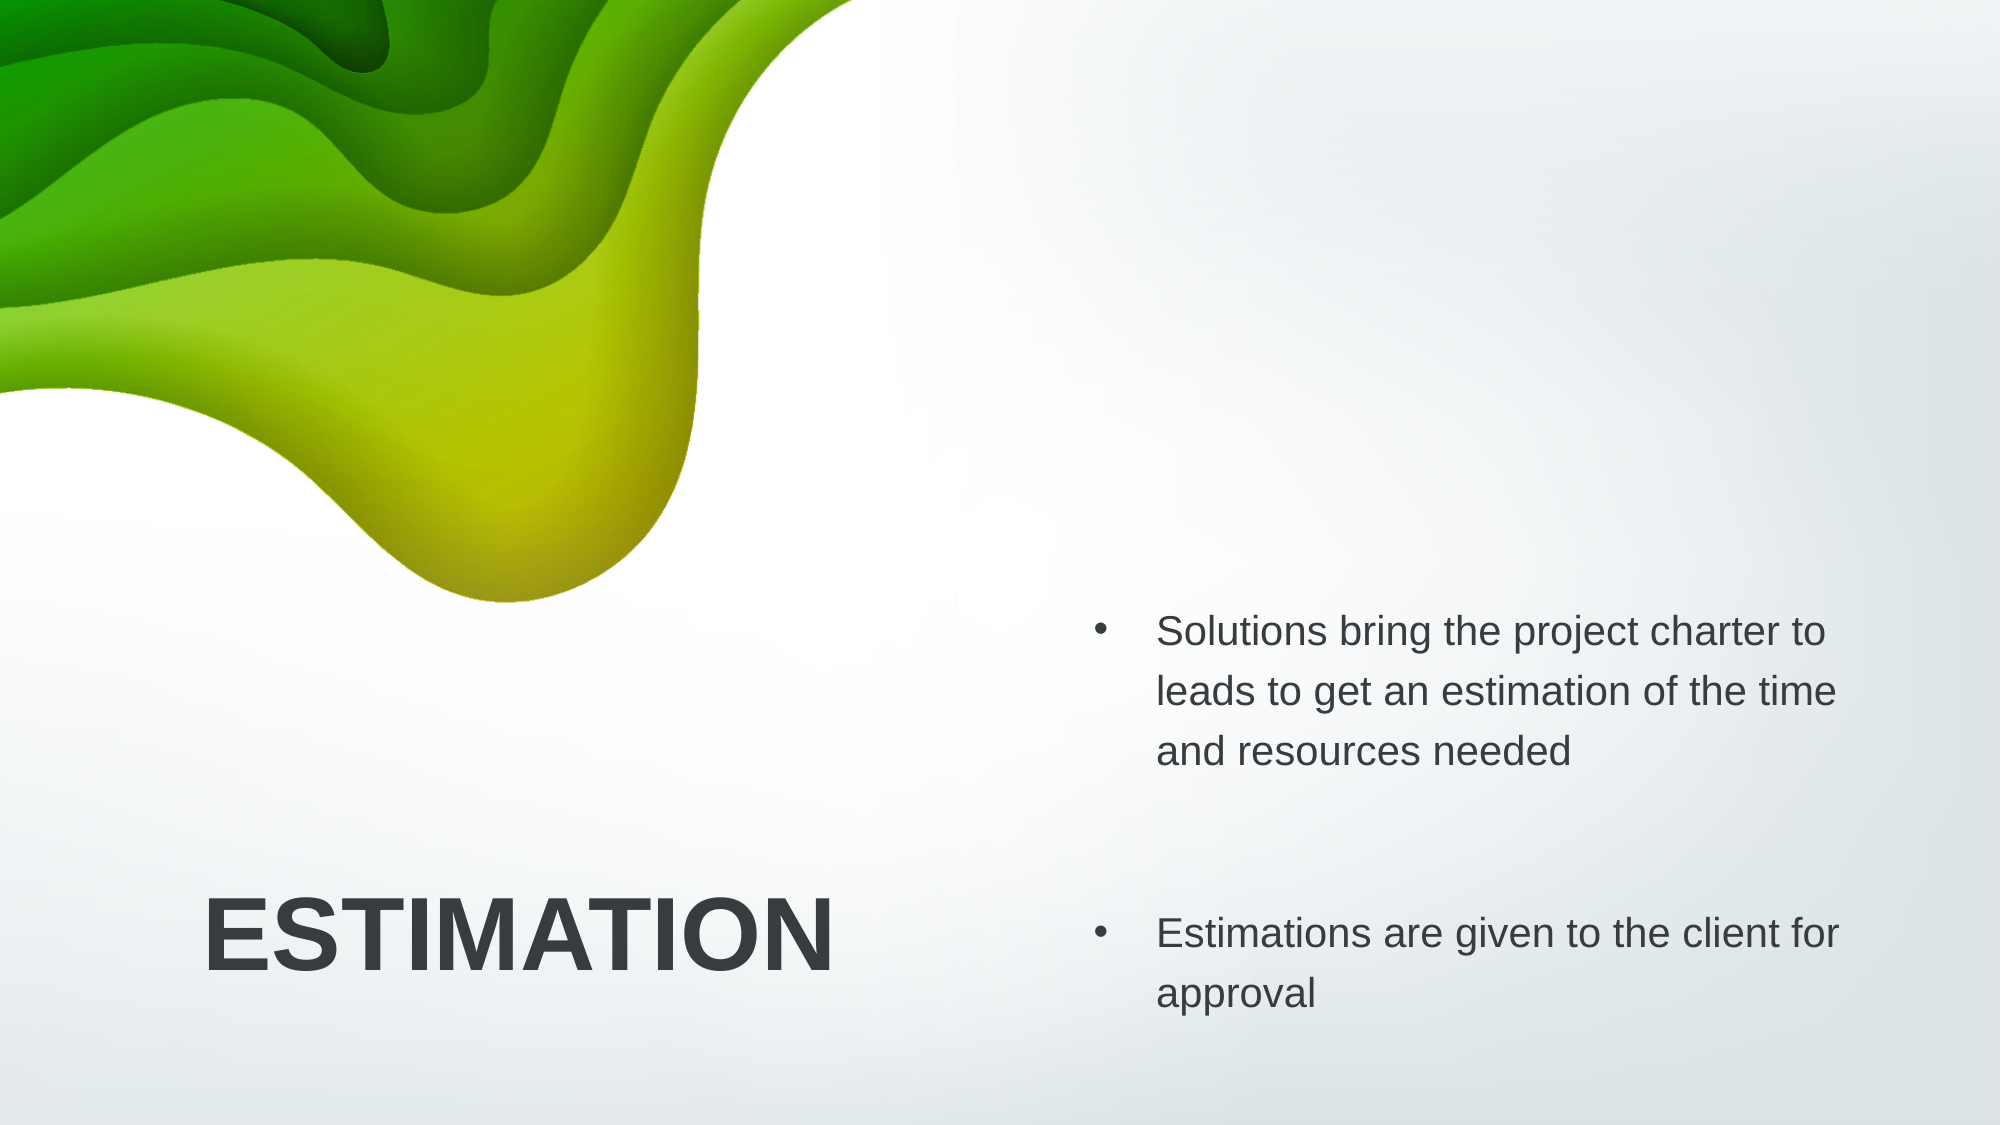

Solutions bring the project charter to leads to get an estimation of the time and resources needed

Estimations are given to the client for approval
# ESTIMATION